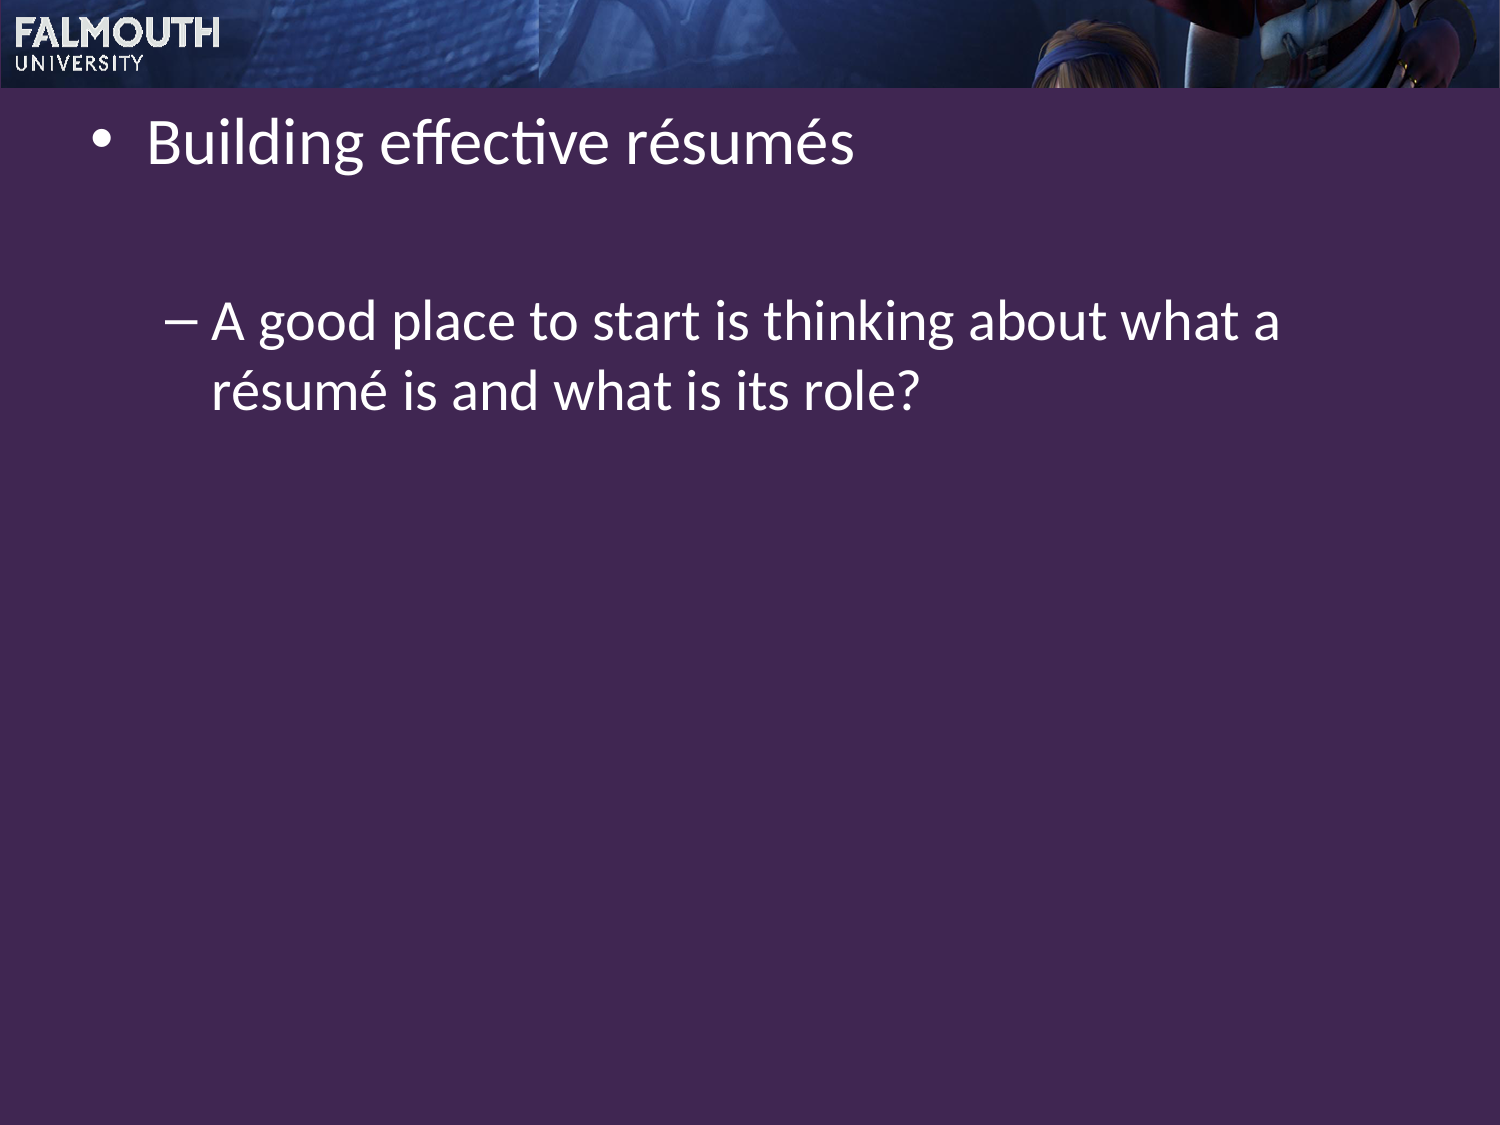

Building effective résumés

A good place to start is thinking about what a résumé is and what is its role?